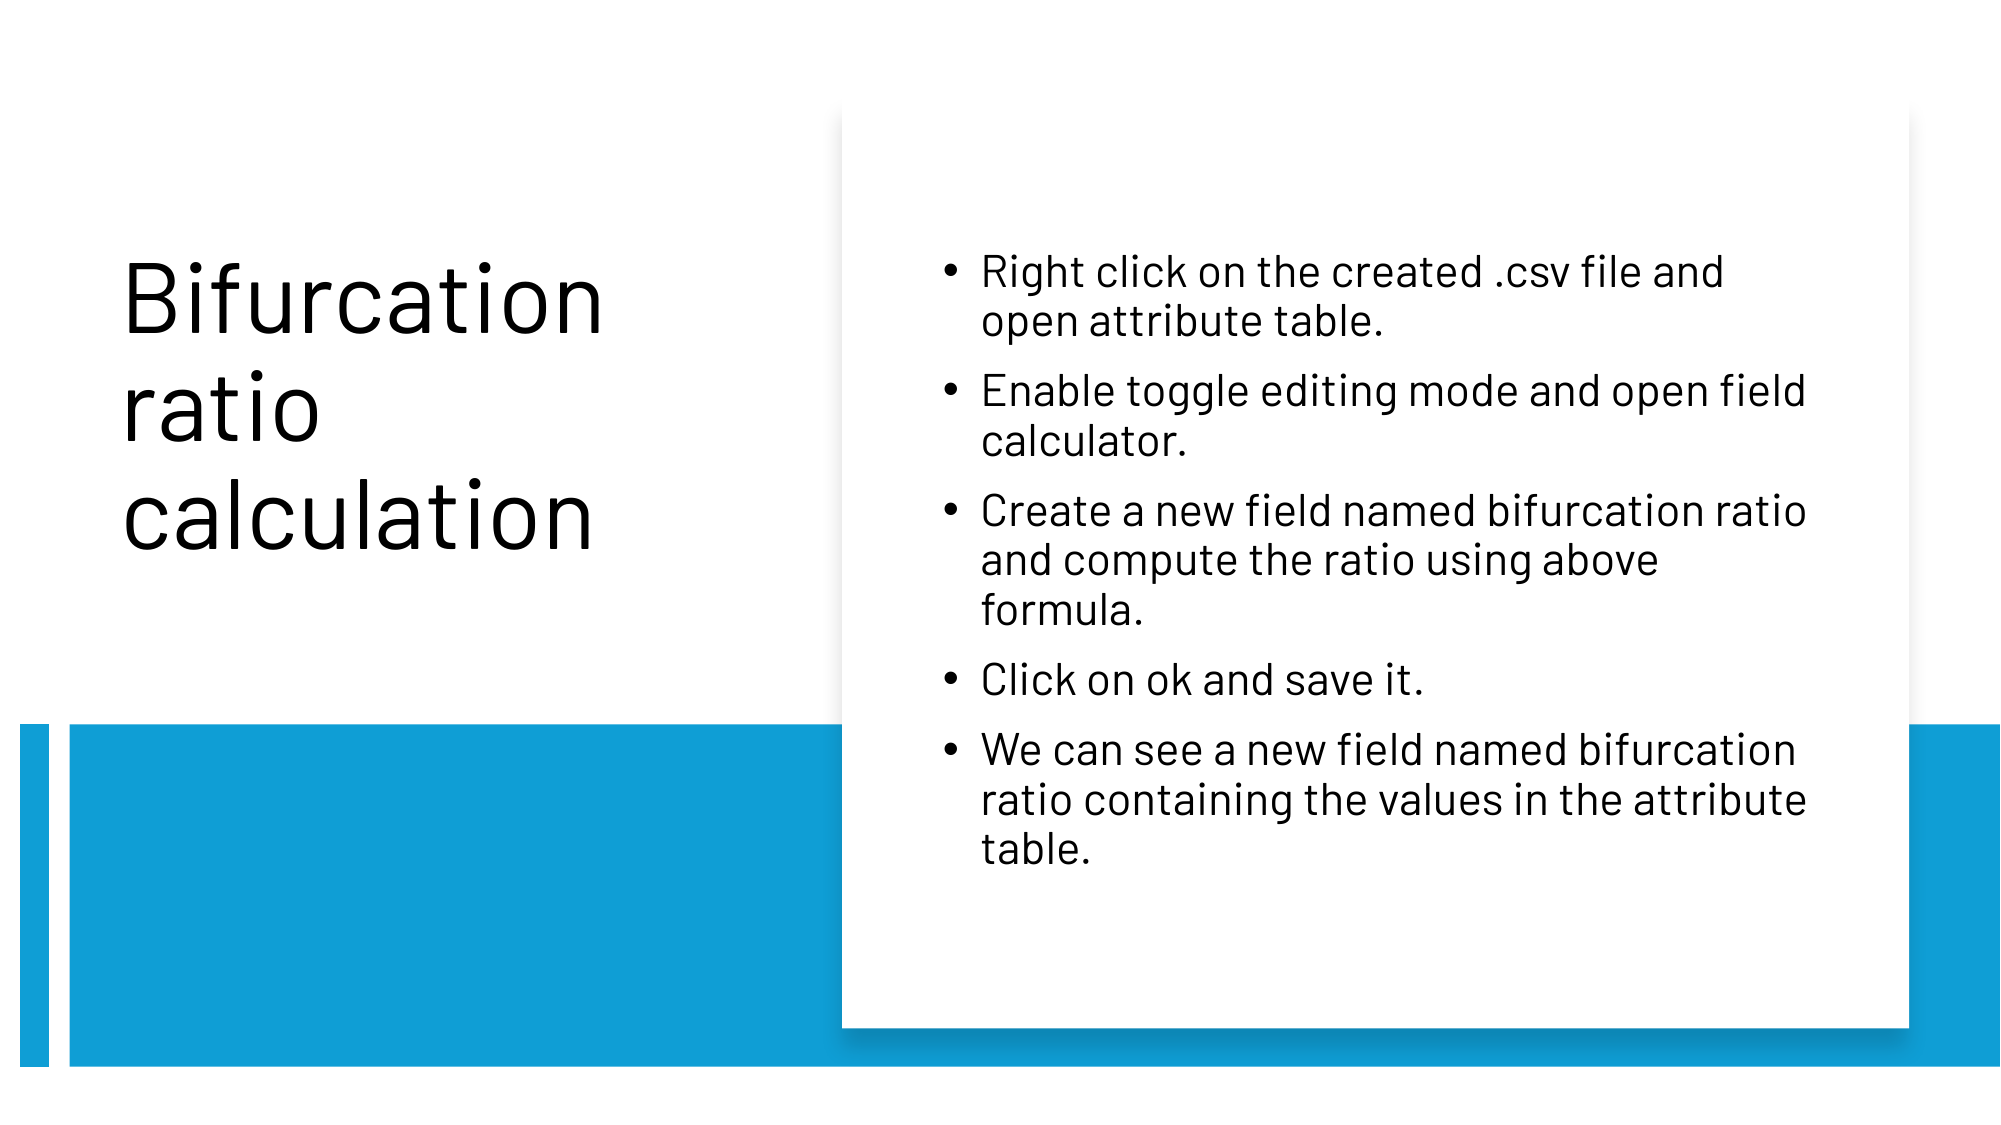

Right click on the created .csv file and open attribute table.
Enable toggle editing mode and open field calculator.
Create a new field named bifurcation ratio and compute the ratio using above formula.
Click on ok and save it.
We can see a new field named bifurcation ratio containing the values in the attribute table.

# Bifurcation ratio calculation

43